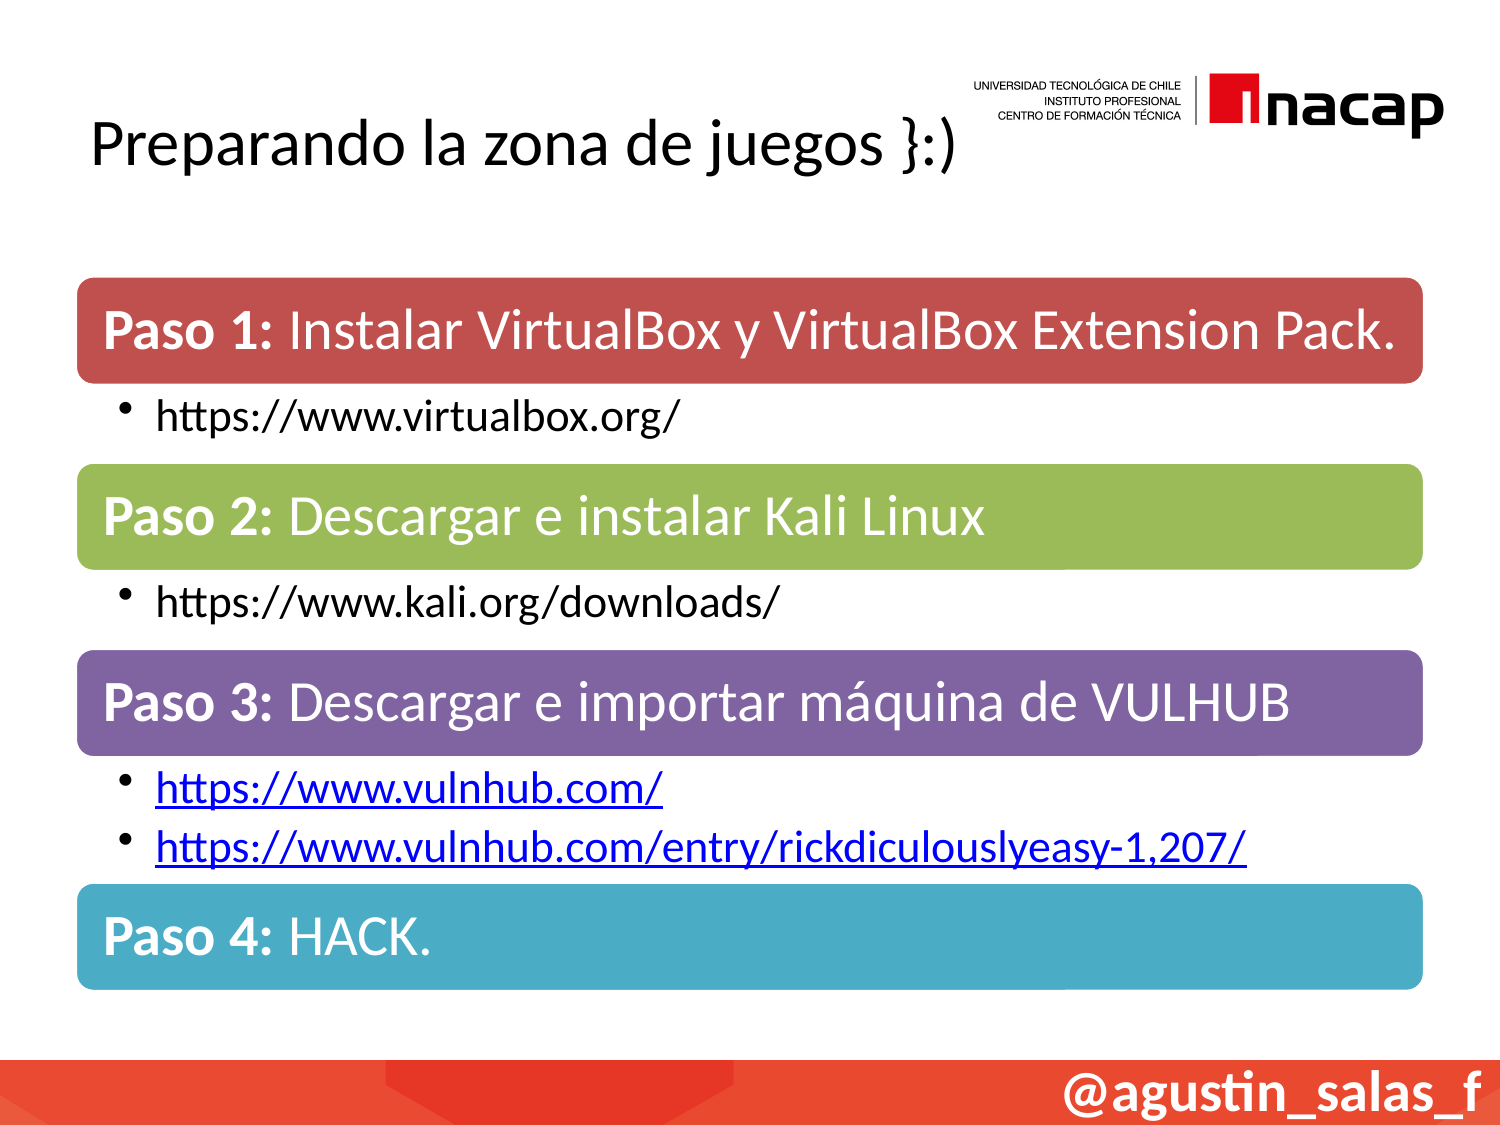

# Preparando la zona de juegos }:)
Paso 1: Instalar VirtualBox y VirtualBox Extension Pack.
https://www.virtualbox.org/
Paso 2: Descargar e instalar Kali Linux
https://www.kali.org/downloads/
Paso 3: Descargar e importar máquina de VULHUB
https://www.vulnhub.com/
https://www.vulnhub.com/entry/rickdiculouslyeasy-1,207/
Paso 4: HACK.
@agustin_salas_f